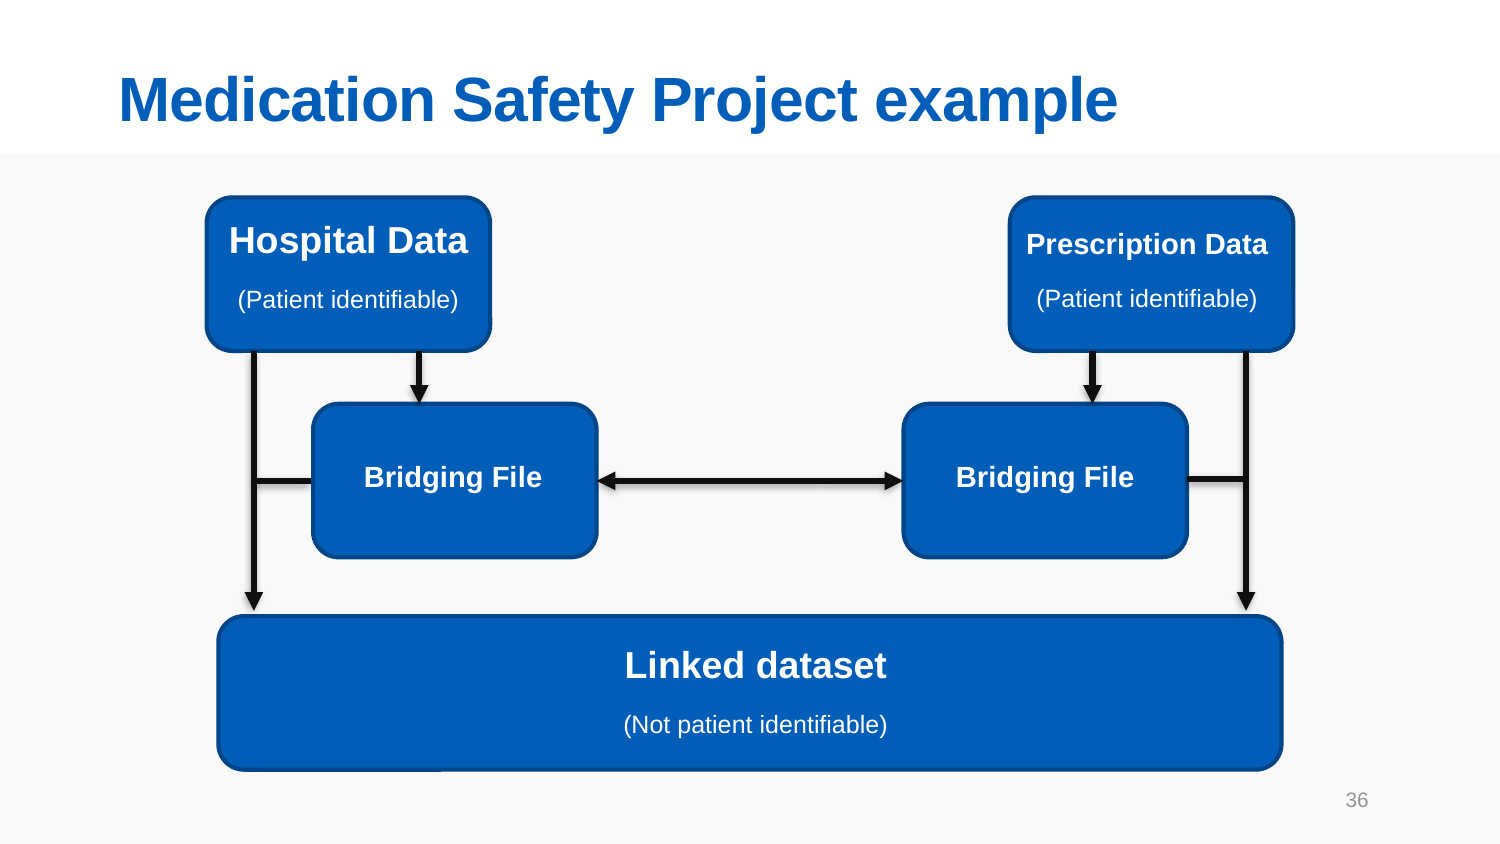

# Medication Safety Project example

Hospital Data

(Patient identifiable)
Prescription Data

(Patient identifiable)

Bridging File

Bridging File

Linked dataset

(Not patient identifiable)
36